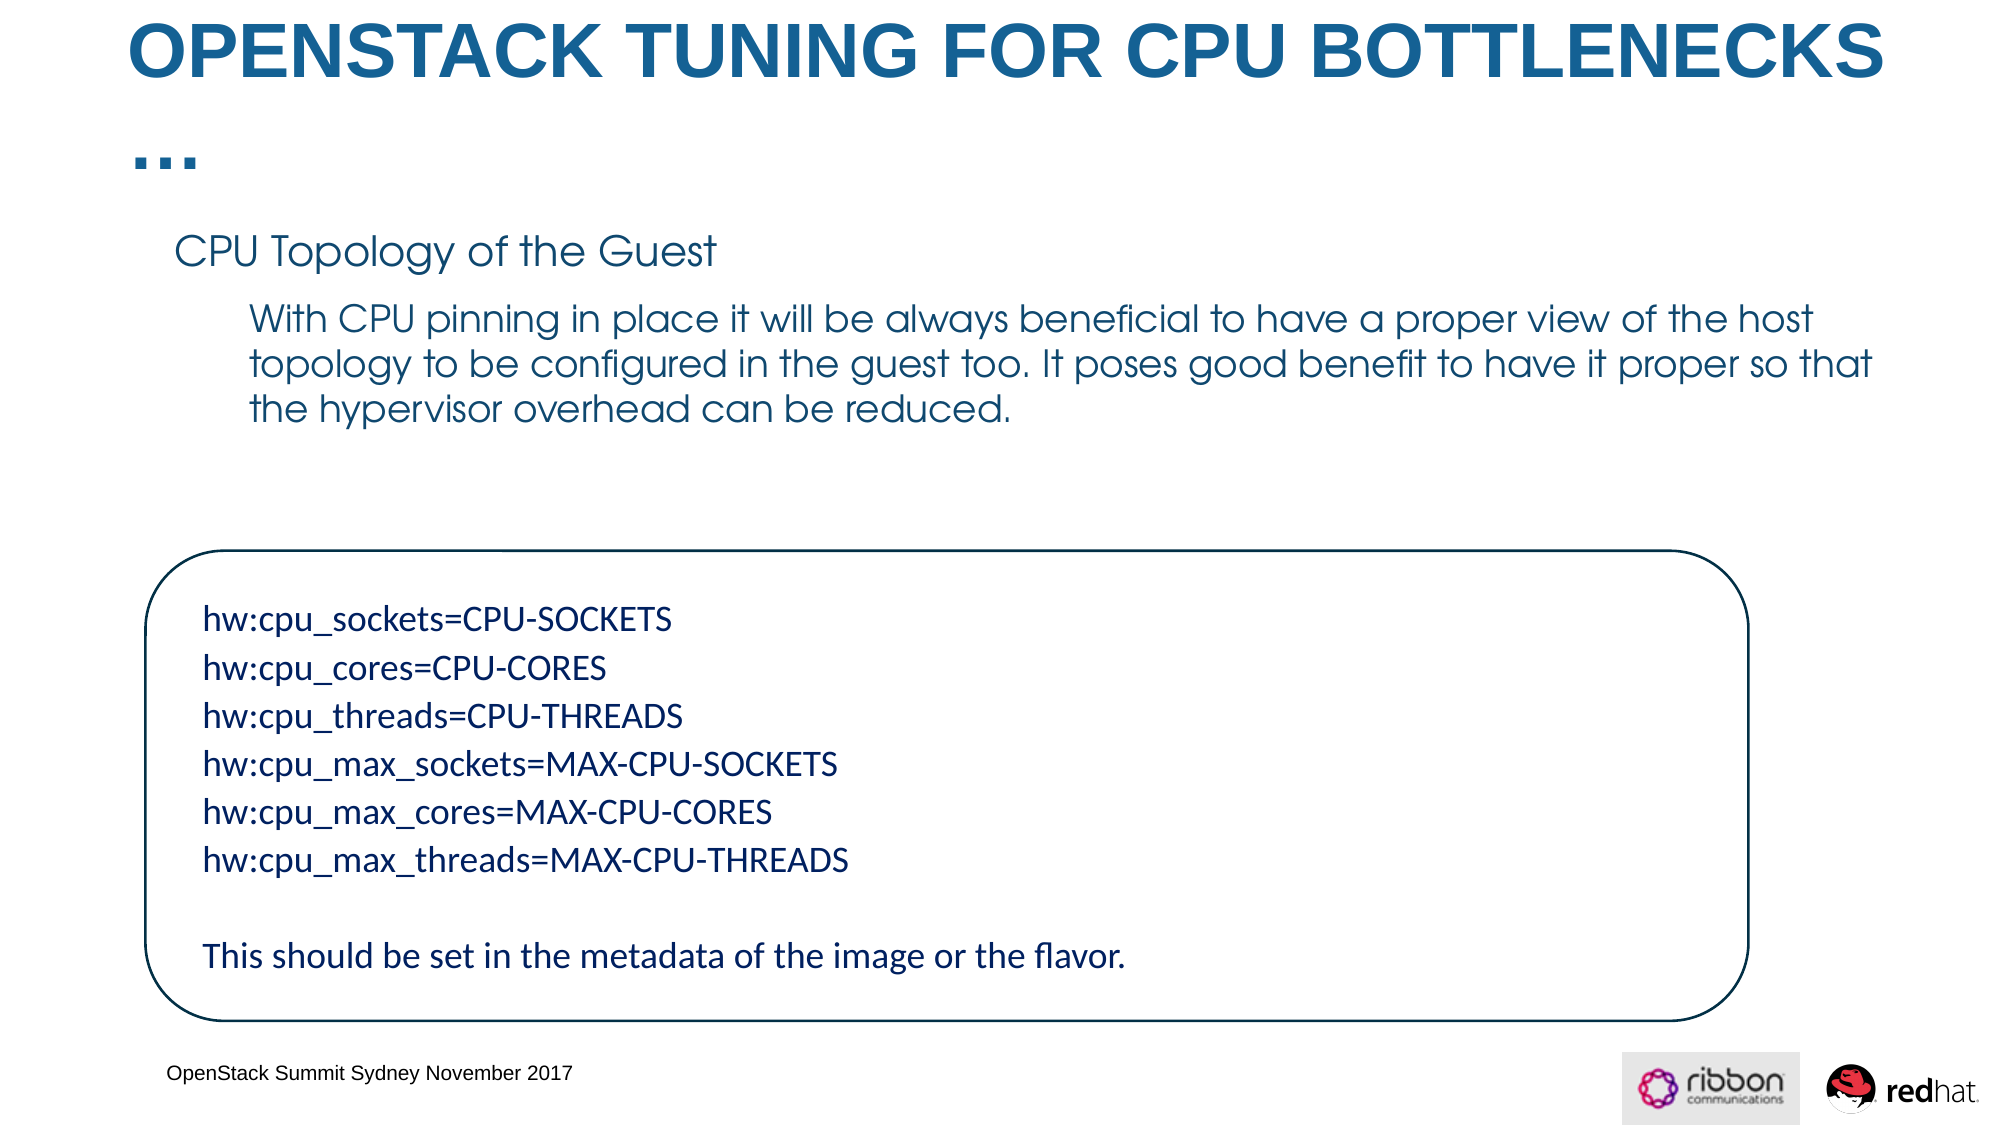

# OPENSTACK TUNING FOR CPU BOTTLENECKS …
CPU Topology of the Guest
With CPU pinning in place it will be always beneficial to have a proper view of the host topology to be configured in the guest too. It poses good benefit to have it proper so that the hypervisor overhead can be reduced.

hw:cpu_sockets=CPU-SOCKETS
hw:cpu_cores=CPU-CORES
hw:cpu_threads=CPU-THREADS
hw:cpu_max_sockets=MAX-CPU-SOCKETS
hw:cpu_max_cores=MAX-CPU-CORES
hw:cpu_max_threads=MAX-CPU-THREADS

This should be set in the metadata of the image or the flavor.